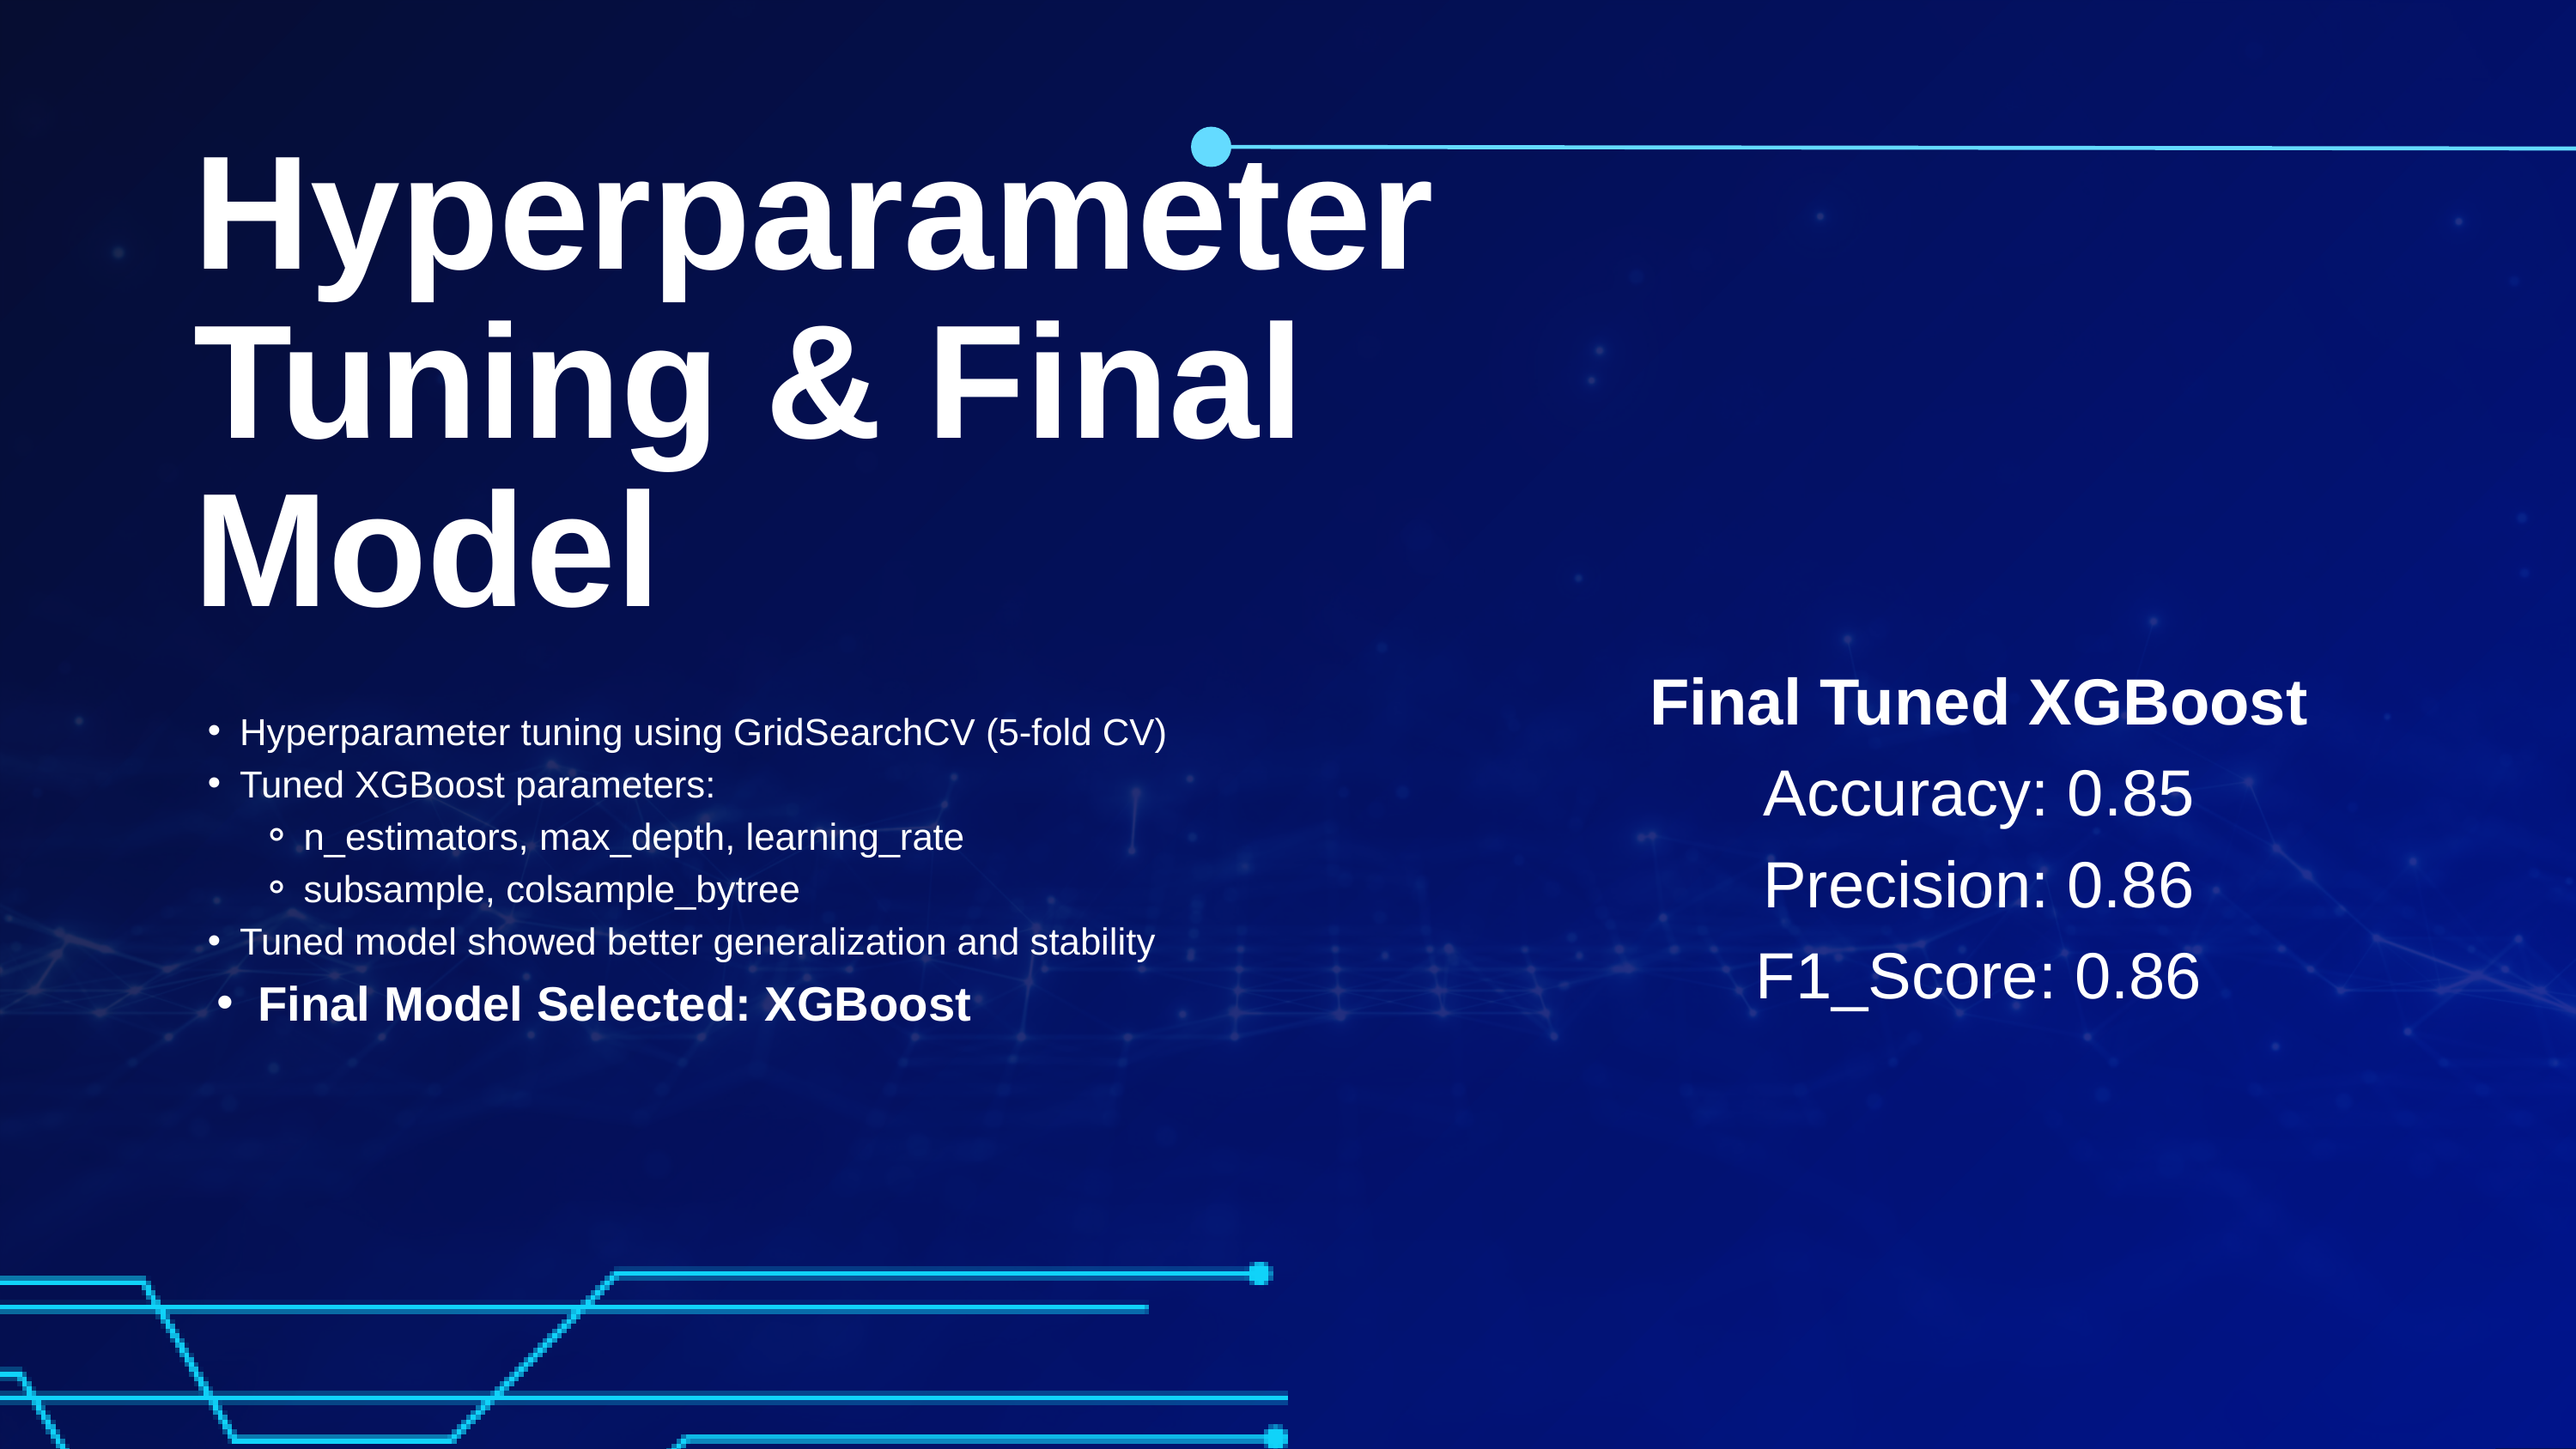

Hyperparameter Tuning & Final Model

Final Tuned XGBoost Accuracy: 0.85
Precision: 0.86
F1_Score: 0.86

Hyperparameter tuning using GridSearchCV (5-fold CV)
Tuned XGBoost parameters:
n_estimators, max_depth, learning_rate
subsample, colsample_bytree
Tuned model showed better generalization and stability
Final Model Selected: XGBoost